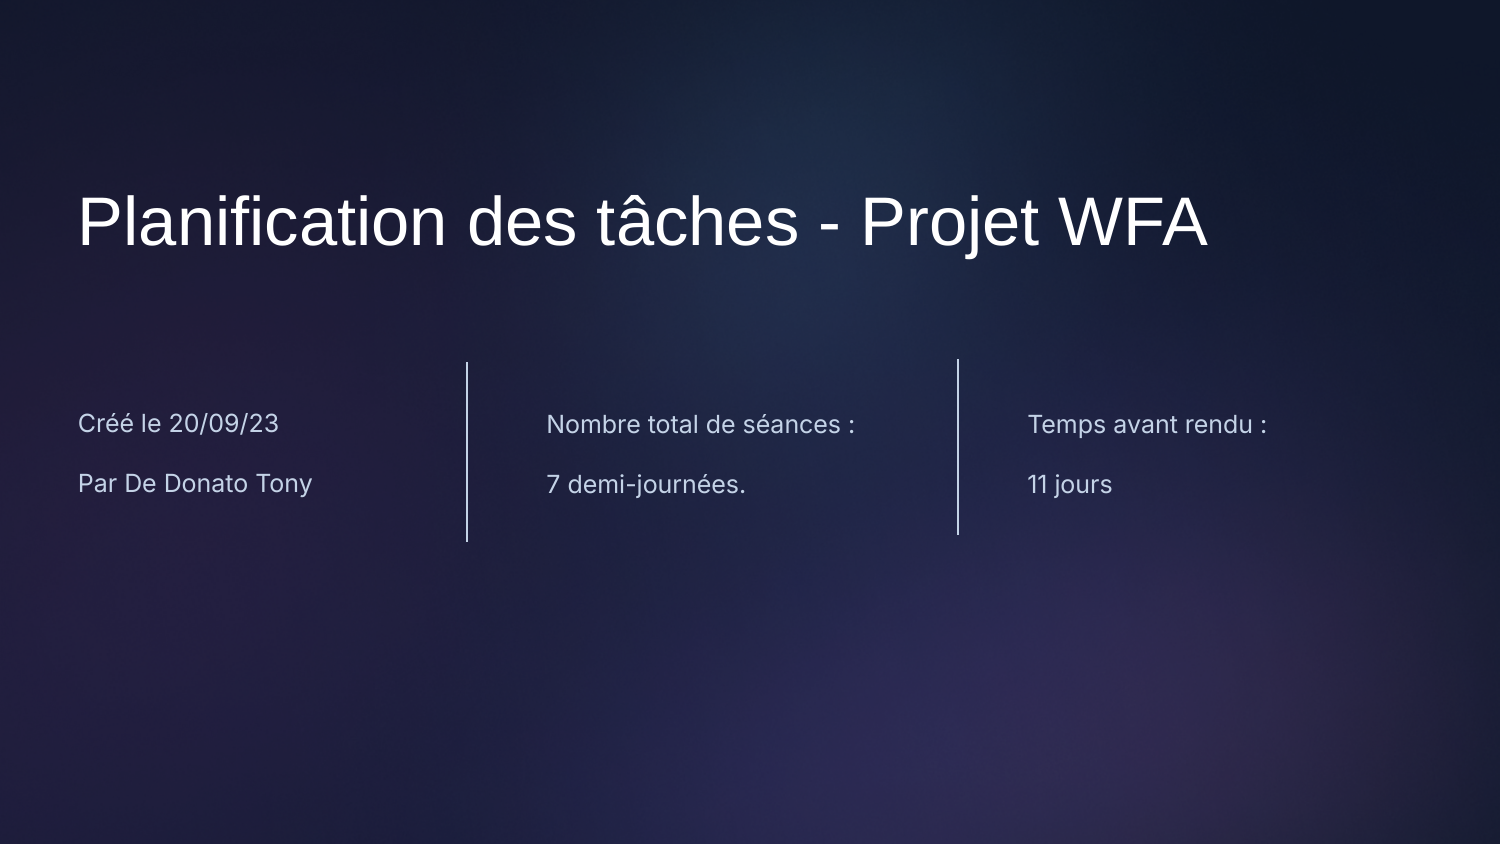

# Planification des tâches - Projet WFA
Créé le 20/09/23
Par De Donato Tony
Nombre total de séances :
7 demi-journées.
Temps avant rendu :
11 jours